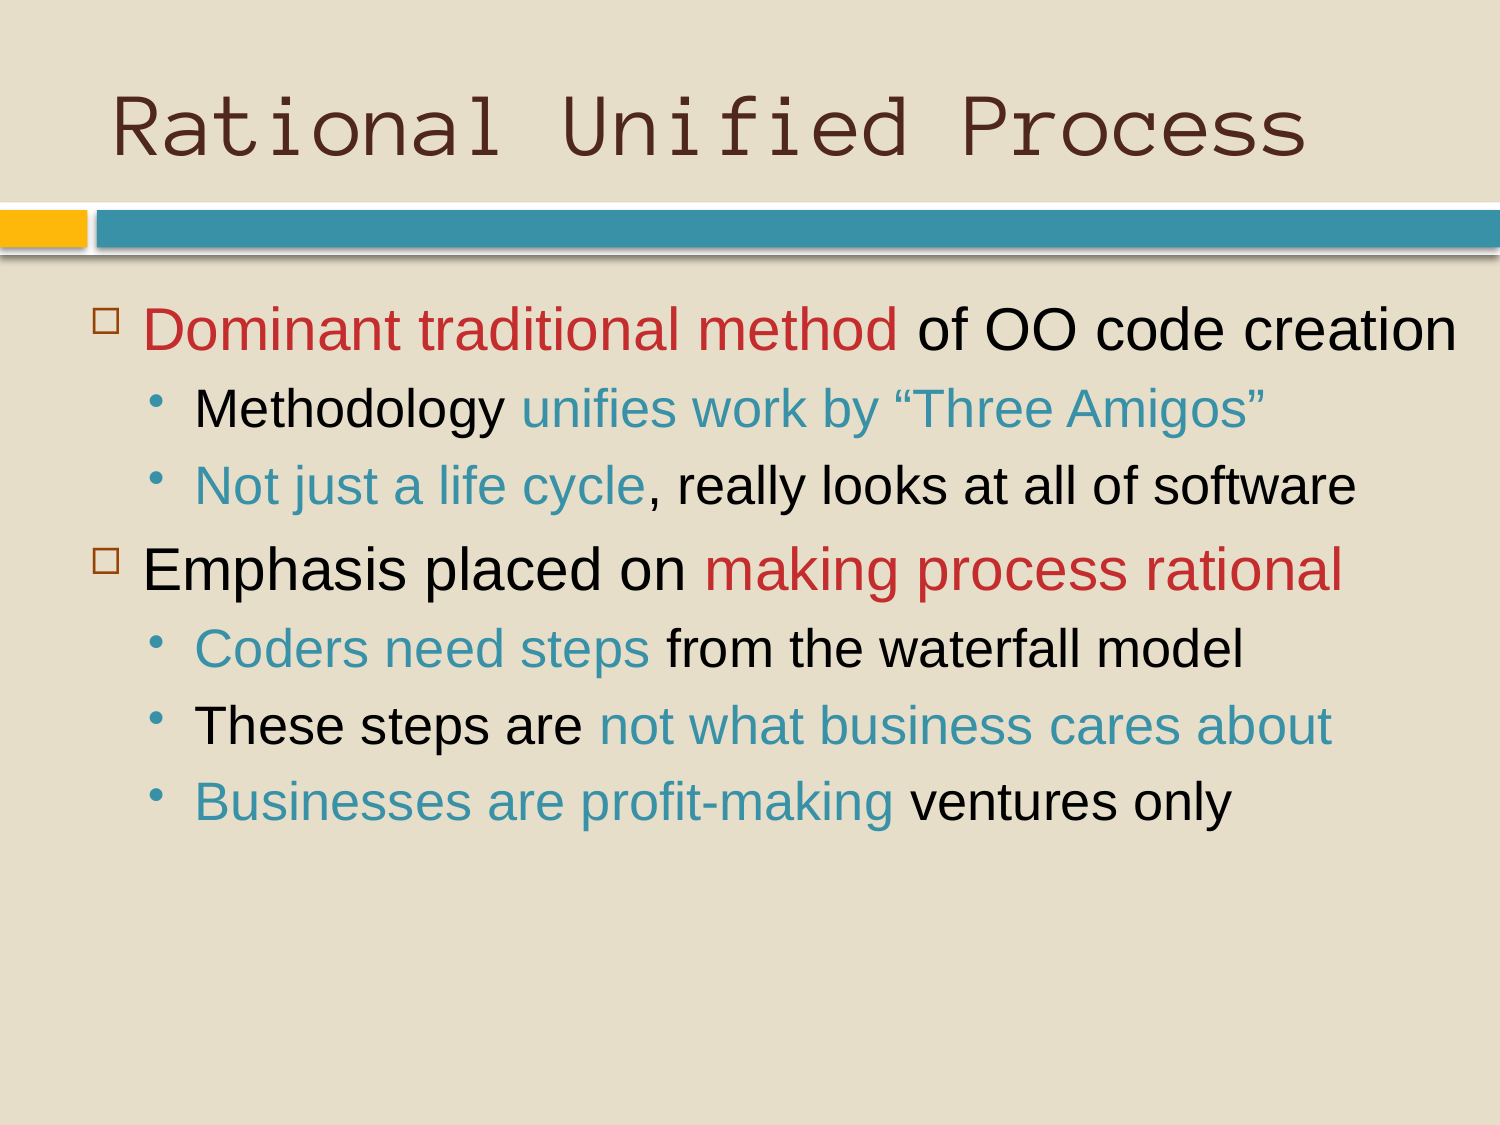

# Rational Unified Process
Dominant traditional method of OO code creation
Methodology unifies work by “Three Amigos”
Not just a life cycle, really looks at all of software
Emphasis placed on making process rational
Coders need steps from the waterfall model
These steps are not what business cares about
Businesses are profit-making ventures only